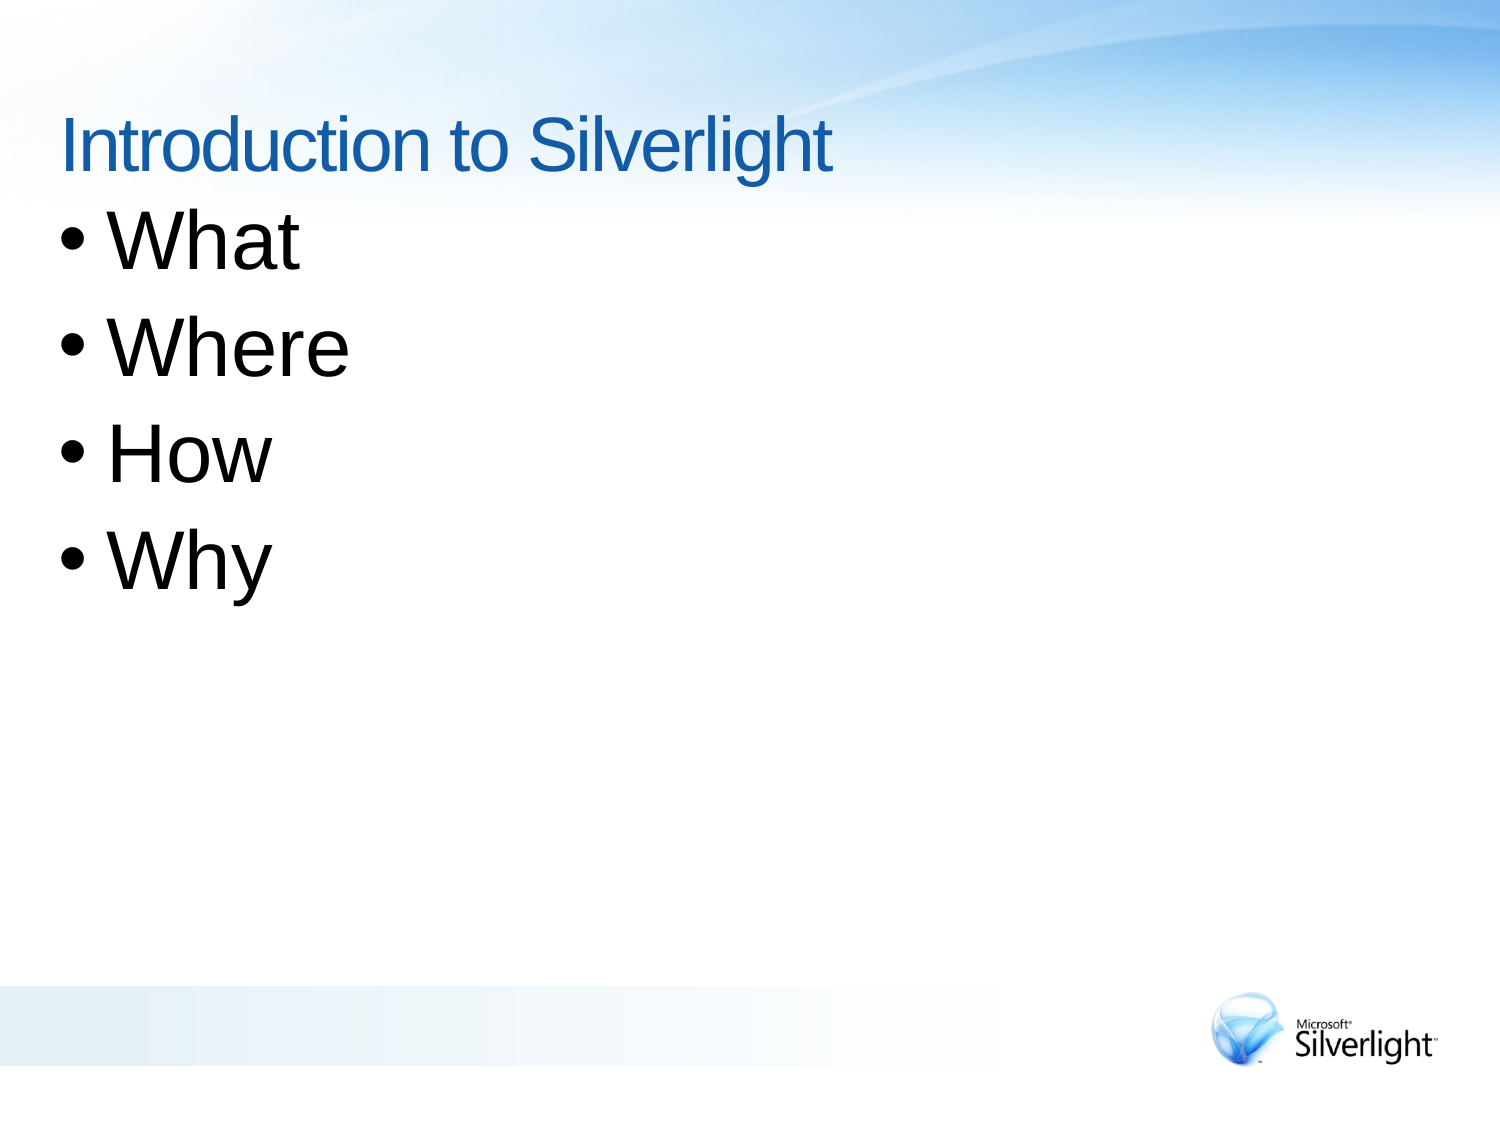

# Introduction to Silverlight
What
Where
How
Why